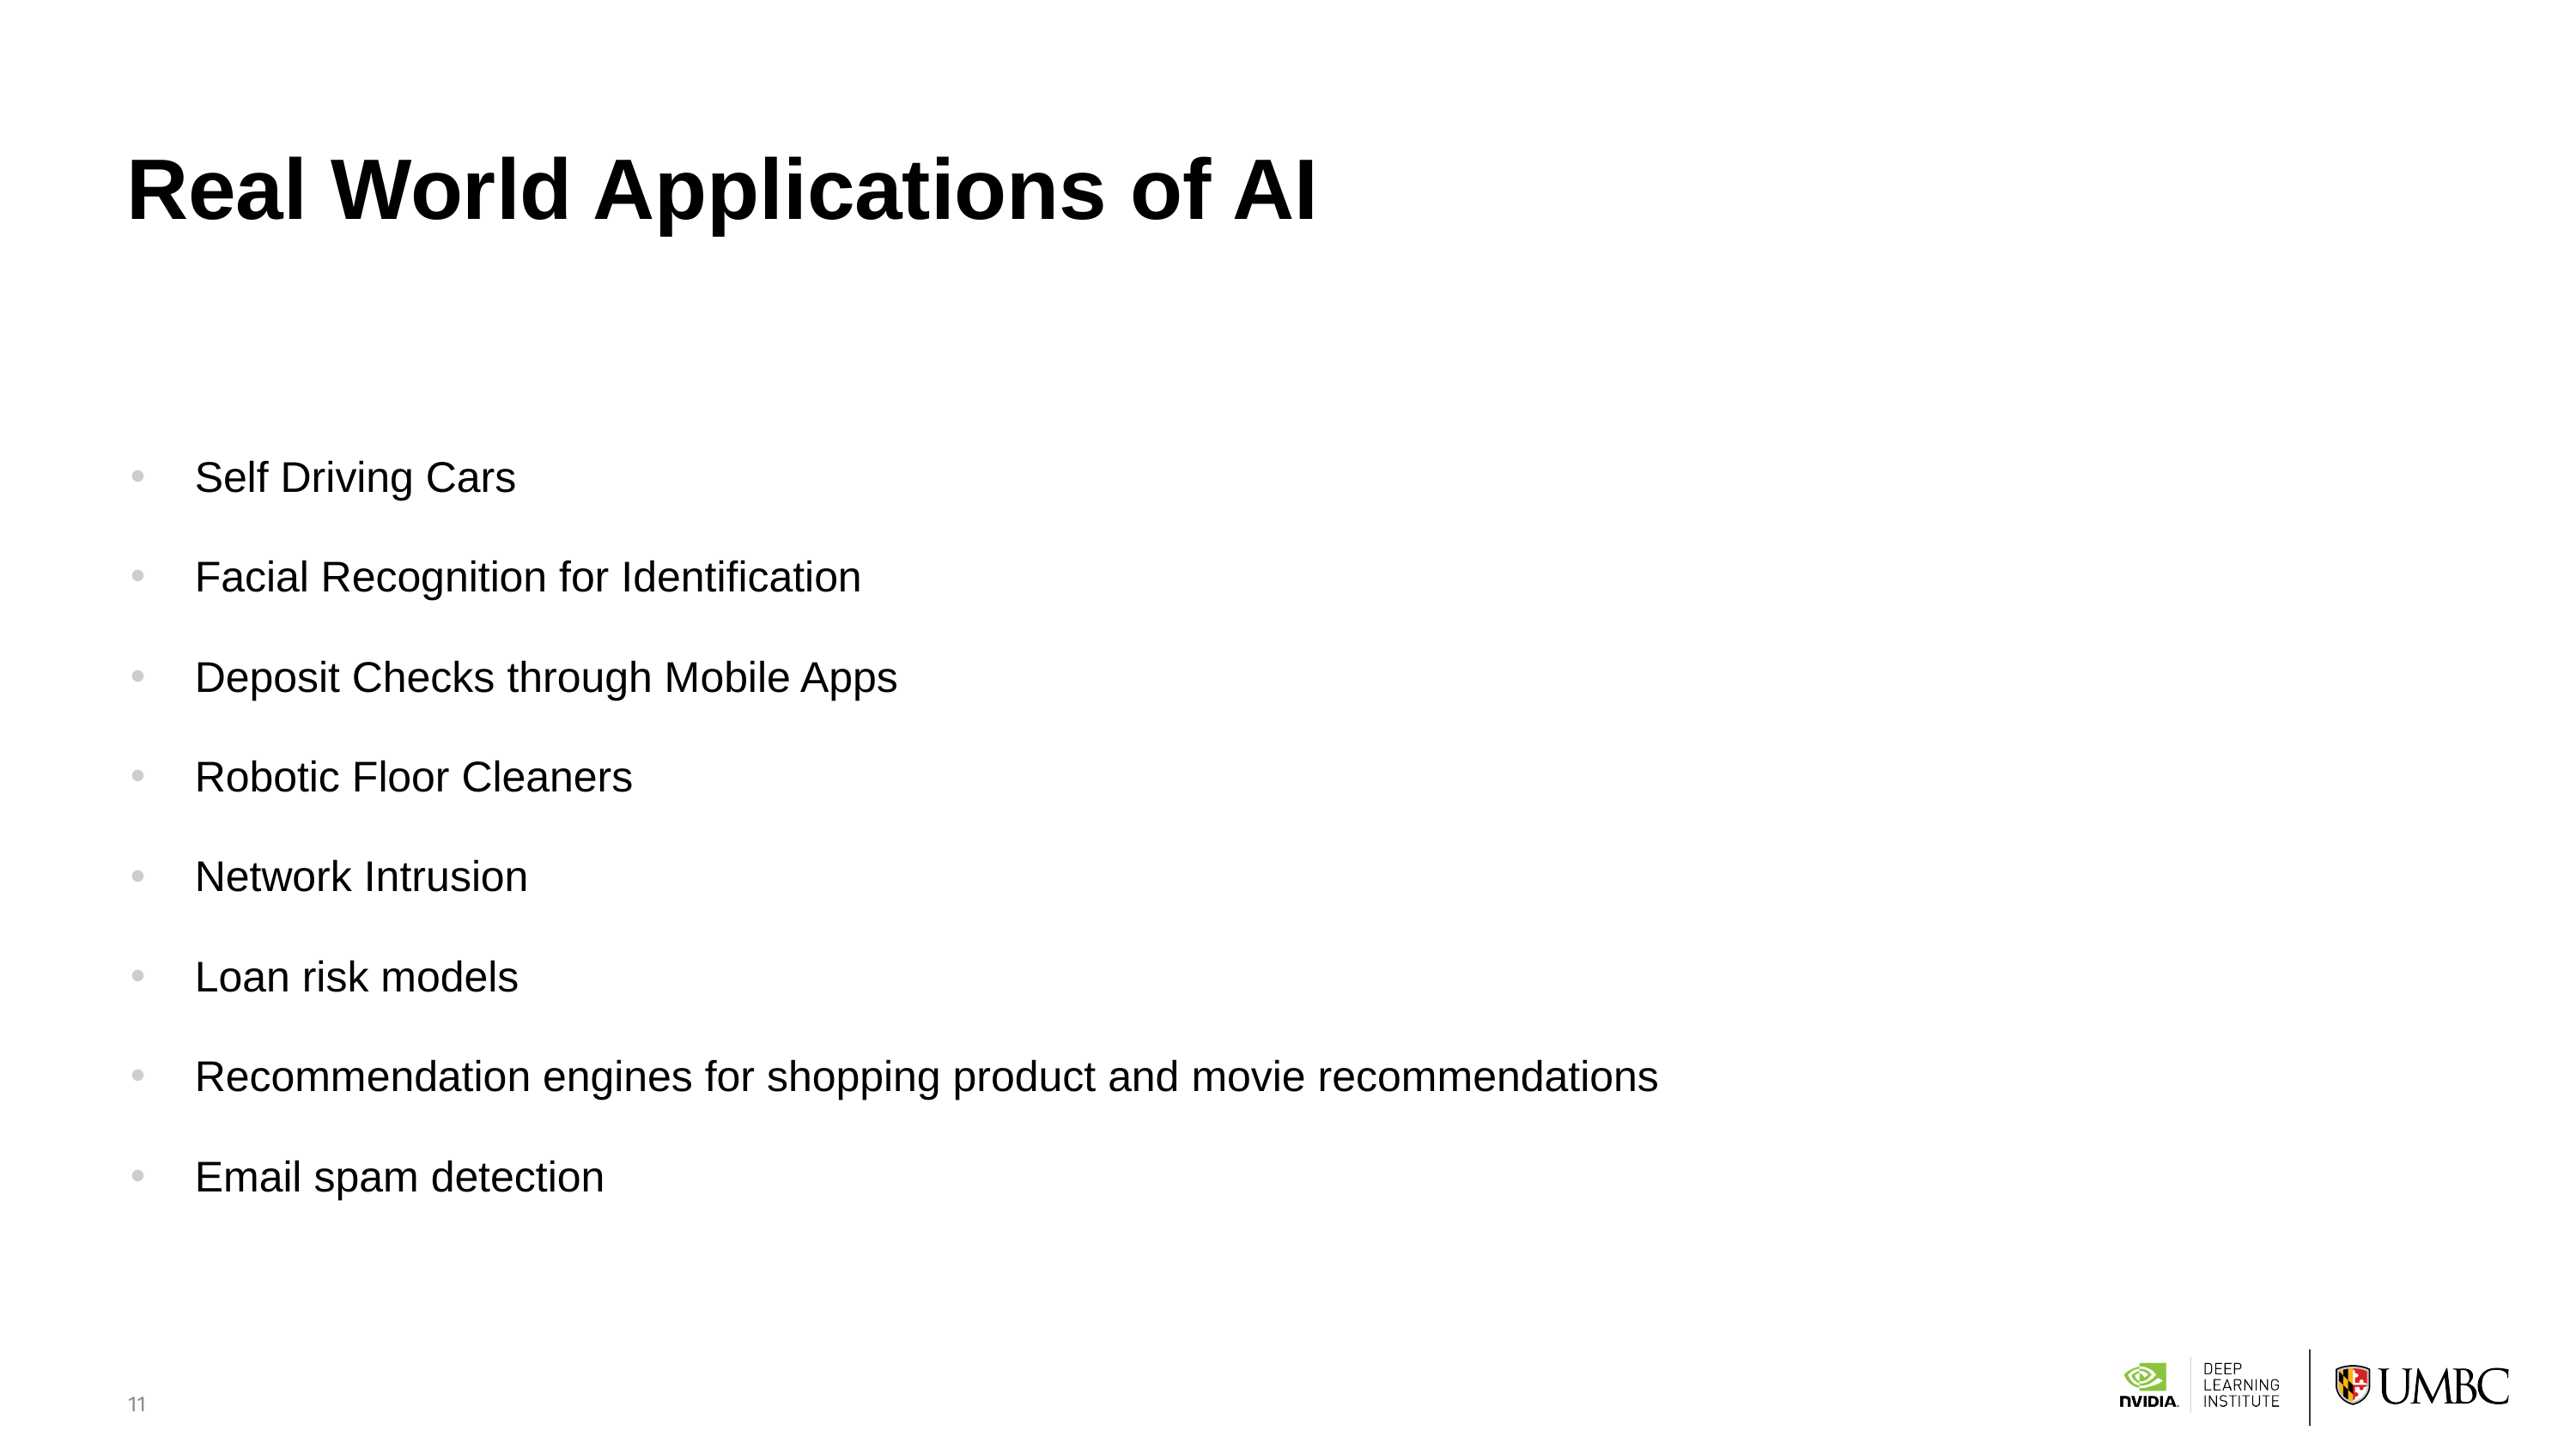

11
# Real World Applications of AI
Self Driving Cars
Facial Recognition for Identification
Deposit Checks through Mobile Apps
Robotic Floor Cleaners
Network Intrusion
Loan risk models
Recommendation engines for shopping product and movie recommendations
Email spam detection